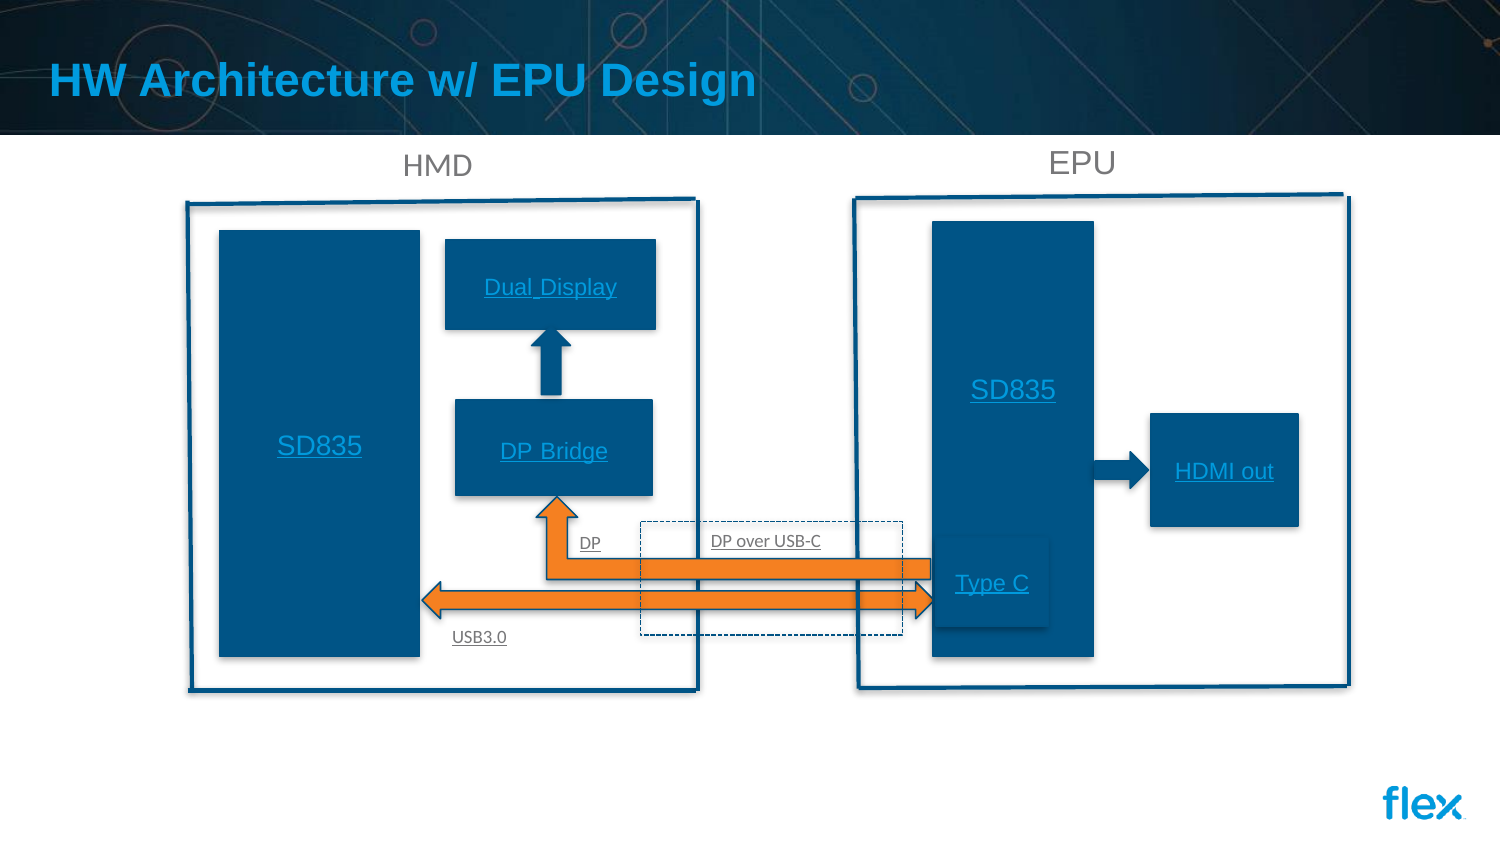

HW Architecture w/ EPU Design
EPU
HMD
SD835

SD835
Dual Display

DP Bridge
HDMI out

DP over USB-C
DP
Type C

USB3.0